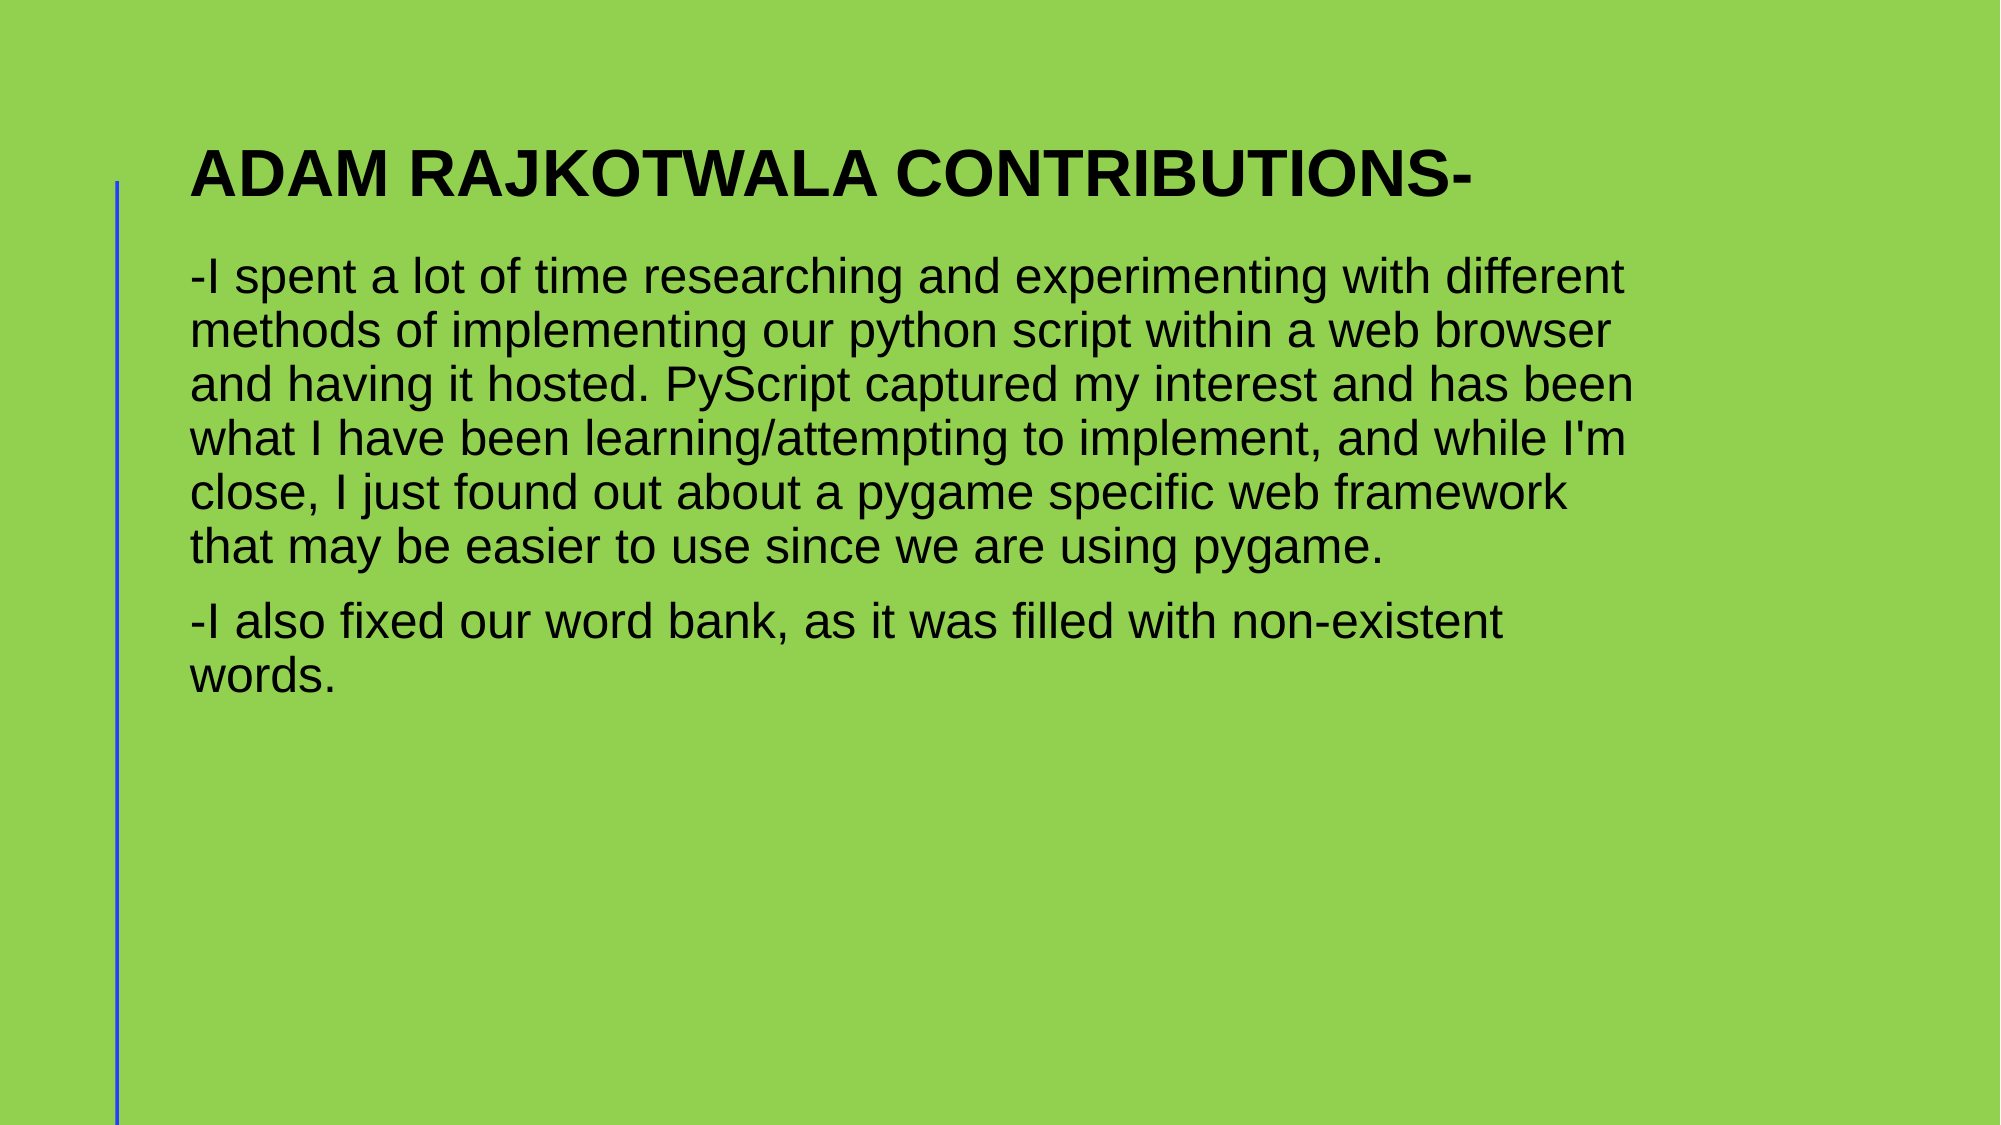

# Adam Rajkotwala Contributions-
-I spent a lot of time researching and experimenting with different methods of implementing our python script within a web browser and having it hosted. PyScript captured my interest and has been what I have been learning/attempting to implement, and while I'm close, I just found out about a pygame specific web framework that may be easier to use since we are using pygame.
-I also fixed our word bank, as it was filled with non-existent words.